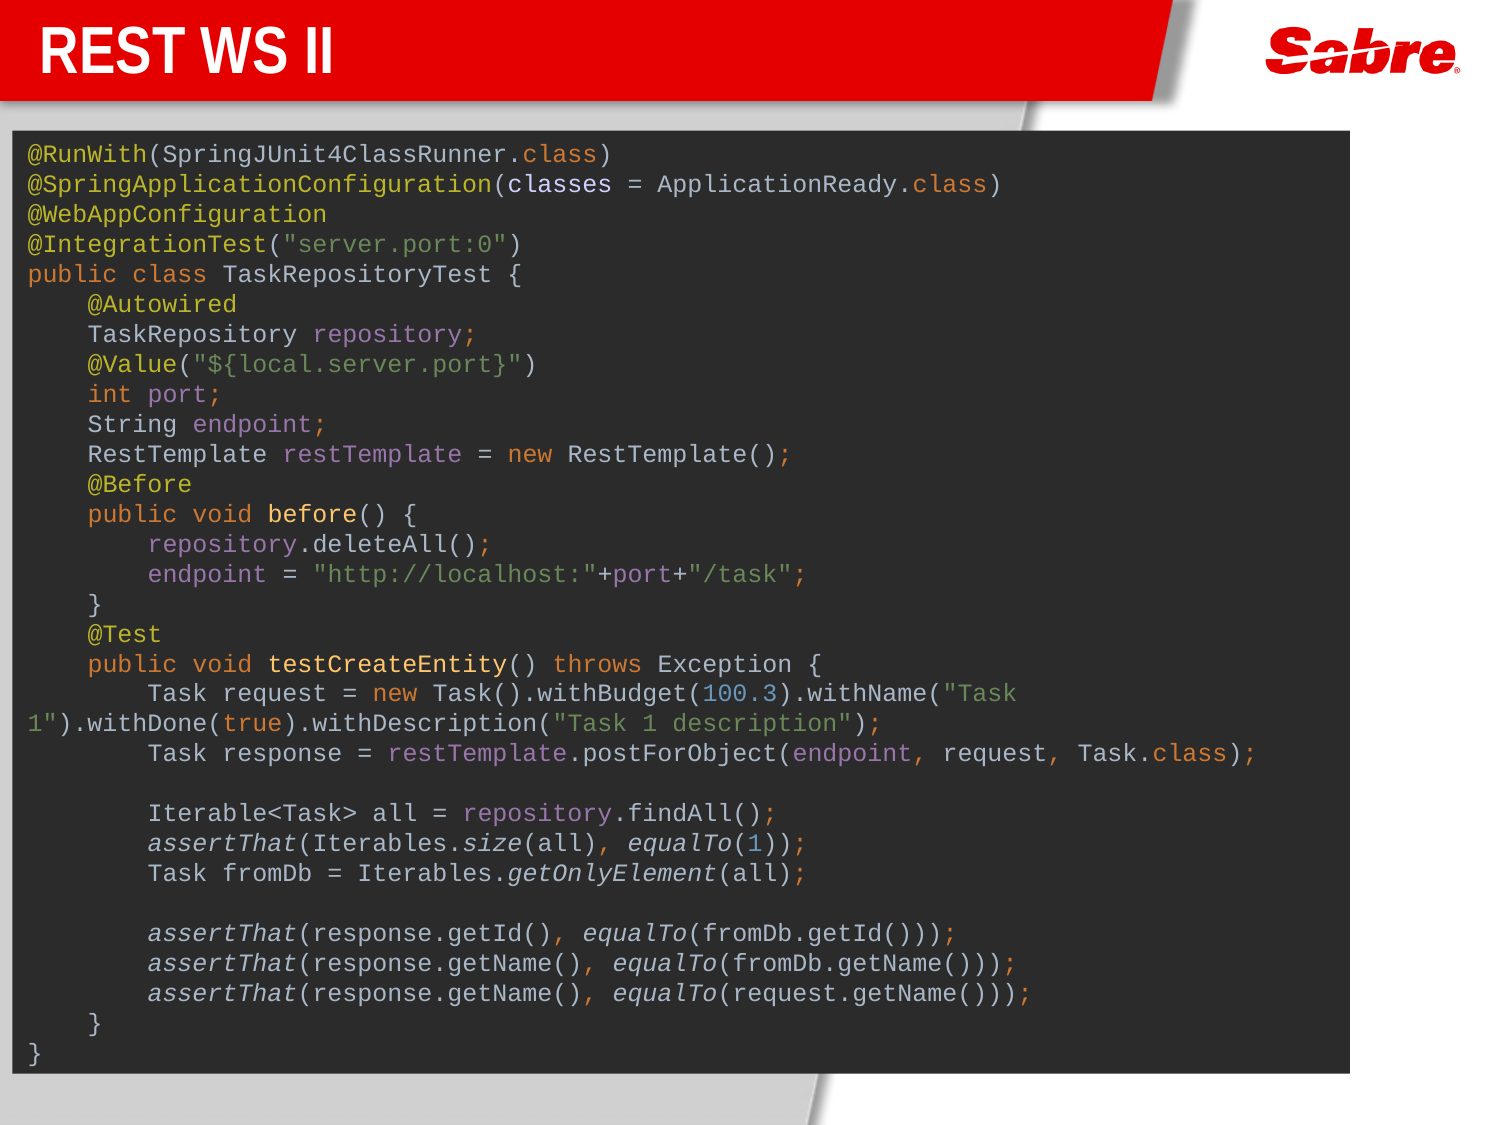

# REST WS II
@RunWith(SpringJUnit4ClassRunner.class)
@SpringApplicationConfiguration(classes = ApplicationReady.class)
@WebAppConfiguration
@IntegrationTest("server.port:0")
public class TaskRepositoryTest {
    @Autowired
    TaskRepository repository;
    @Value("${local.server.port}")
    int port;
    String endpoint;
    RestTemplate restTemplate = new RestTemplate();
    @Before
    public void before() {
        repository.deleteAll();
        endpoint = "http://localhost:"+port+"/task";
    }
    @Test
    public void testCreateEntity() throws Exception {
        Task request = new Task().withBudget(100.3).withName("Task 1").withDone(true).withDescription("Task 1 description");
        Task response = restTemplate.postForObject(endpoint, request, Task.class);
        Iterable<Task> all = repository.findAll();
        assertThat(Iterables.size(all), equalTo(1));
        Task fromDb = Iterables.getOnlyElement(all);
        assertThat(response.getId(), equalTo(fromDb.getId()));
        assertThat(response.getName(), equalTo(fromDb.getName()));
        assertThat(response.getName(), equalTo(request.getName()));
    }
}